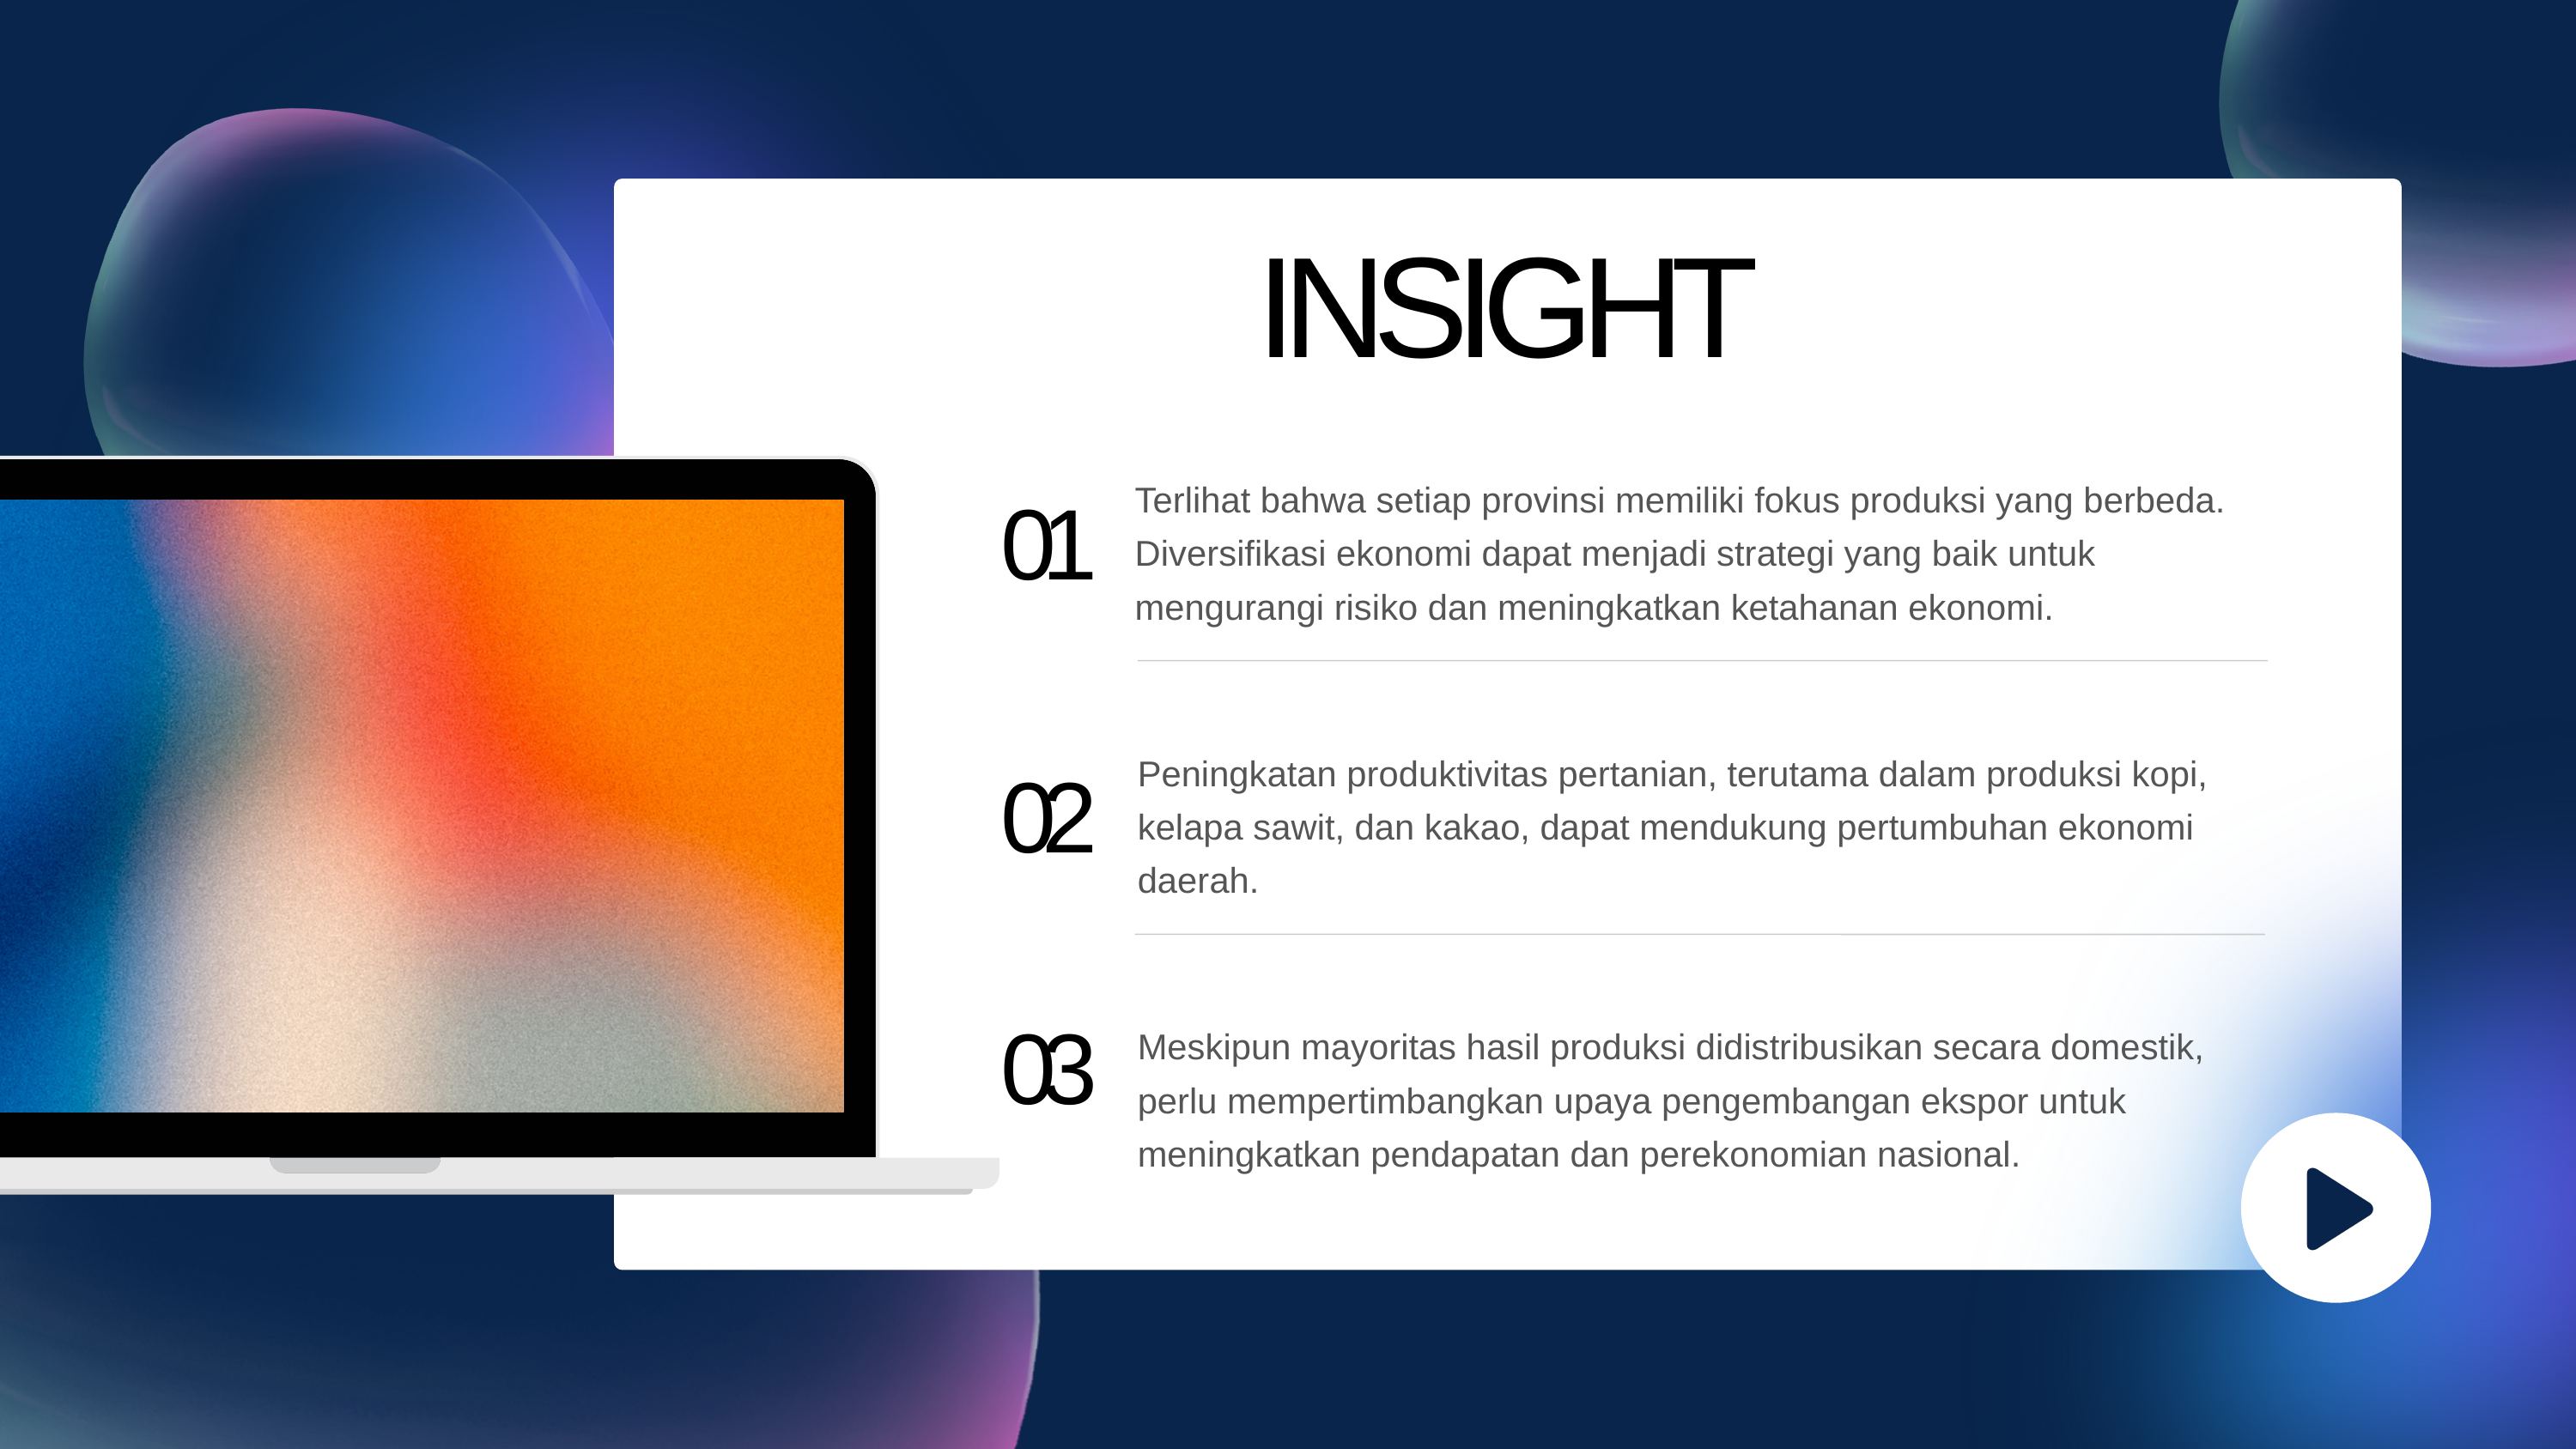

INSIGHT

01
Terlihat bahwa setiap provinsi memiliki fokus produksi yang berbeda. Diversifikasi ekonomi dapat menjadi strategi yang baik untuk mengurangi risiko dan meningkatkan ketahanan ekonomi.

02
Peningkatan produktivitas pertanian, terutama dalam produksi kopi, kelapa sawit, dan kakao, dapat mendukung pertumbuhan ekonomi daerah.

03
Meskipun mayoritas hasil produksi didistribusikan secara domestik, perlu mempertimbangkan upaya pengembangan ekspor untuk meningkatkan pendapatan dan perekonomian nasional.